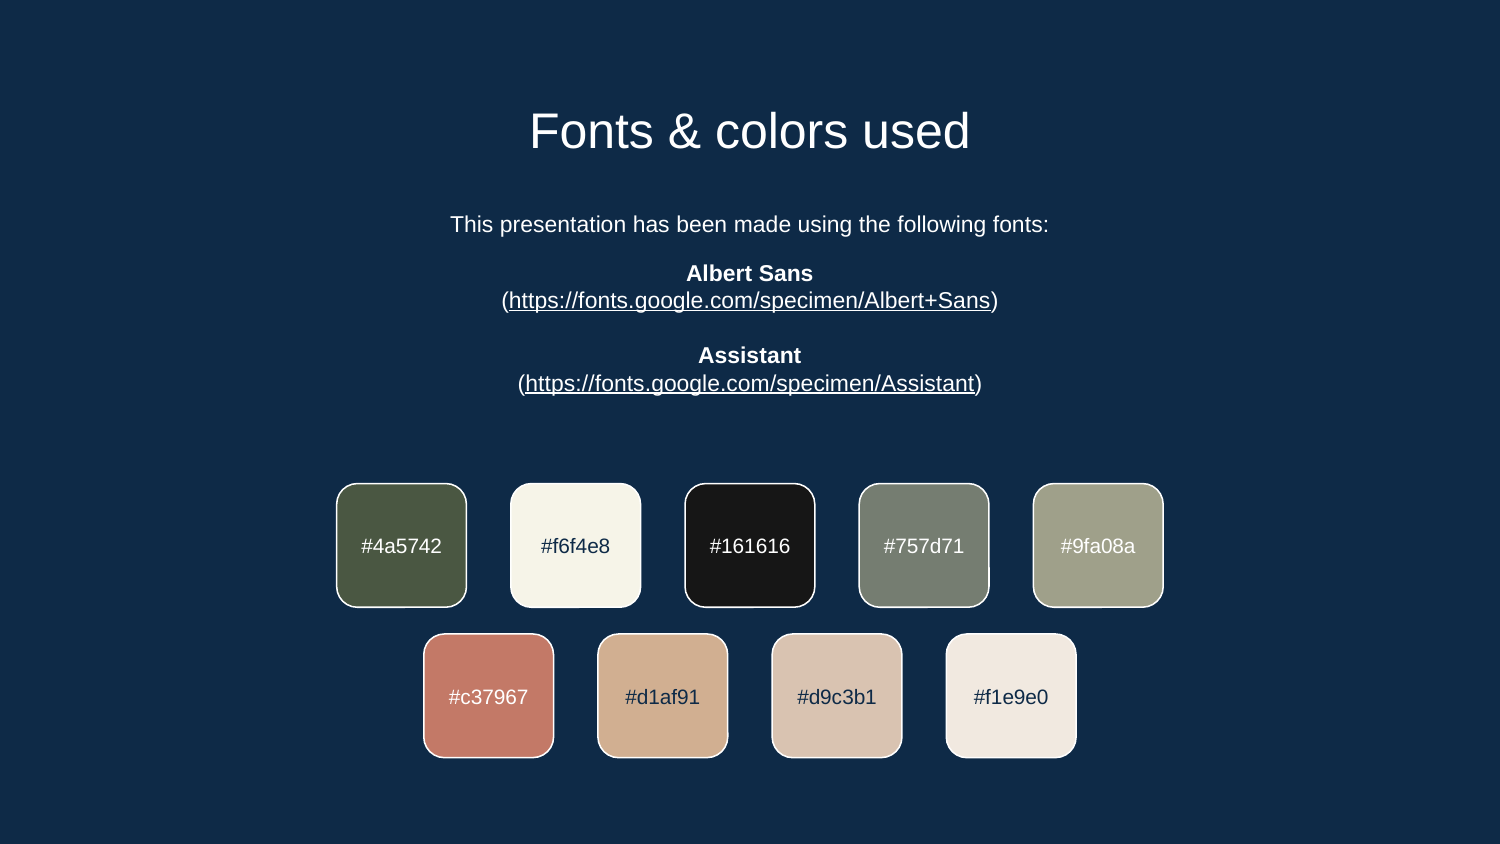

# Fonts & colors used
This presentation has been made using the following fonts:
Albert Sans
(https://fonts.google.com/specimen/Albert+Sans)

Assistant
(https://fonts.google.com/specimen/Assistant)

#4a5742
#f6f4e8
#161616
#757d71
#9fa08a

#c37967
#d1af91
#d9c3b1
#f1e9e0